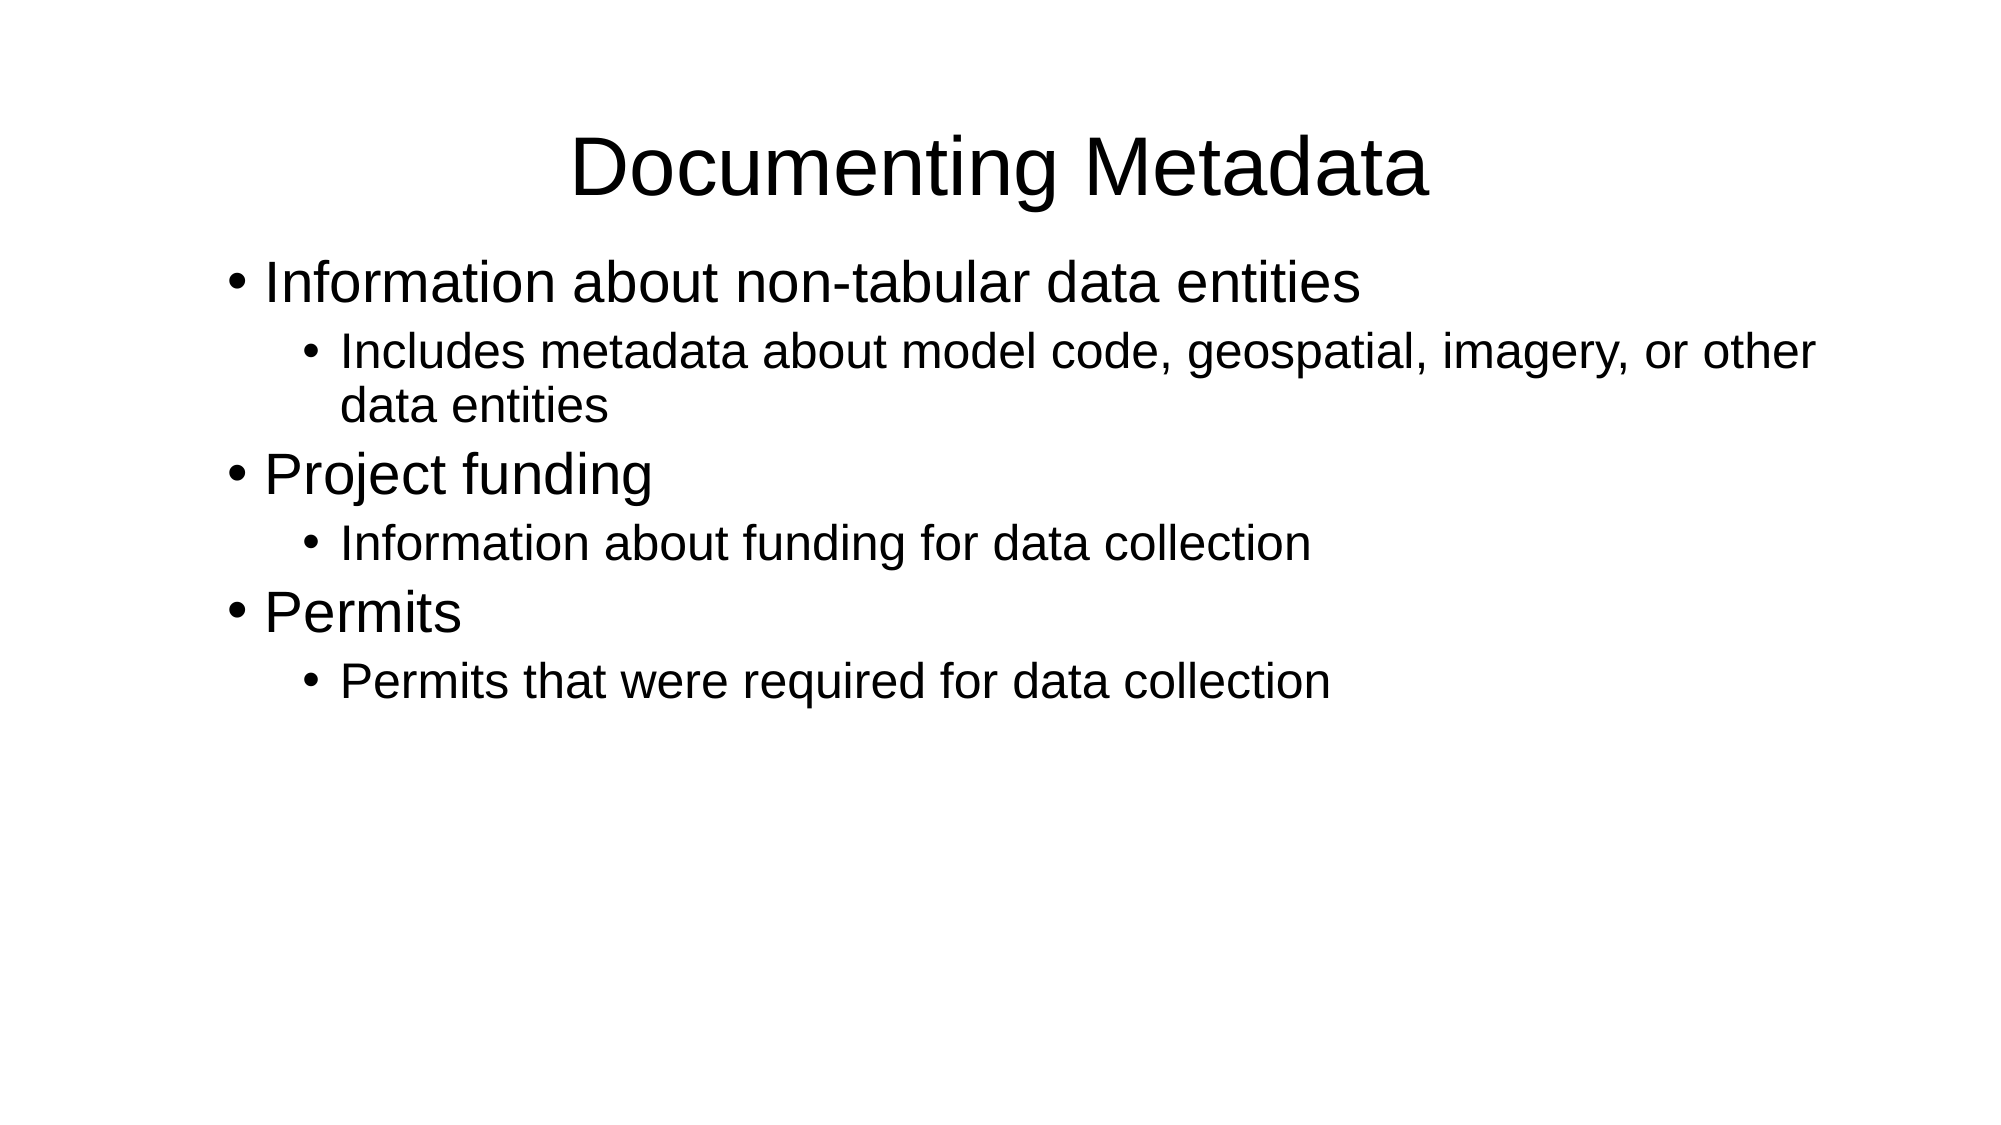

# Documenting Metadata
Information about non-tabular data entities
Includes metadata about model code, geospatial, imagery, or other data entities
Project funding
Information about funding for data collection
Permits
Permits that were required for data collection